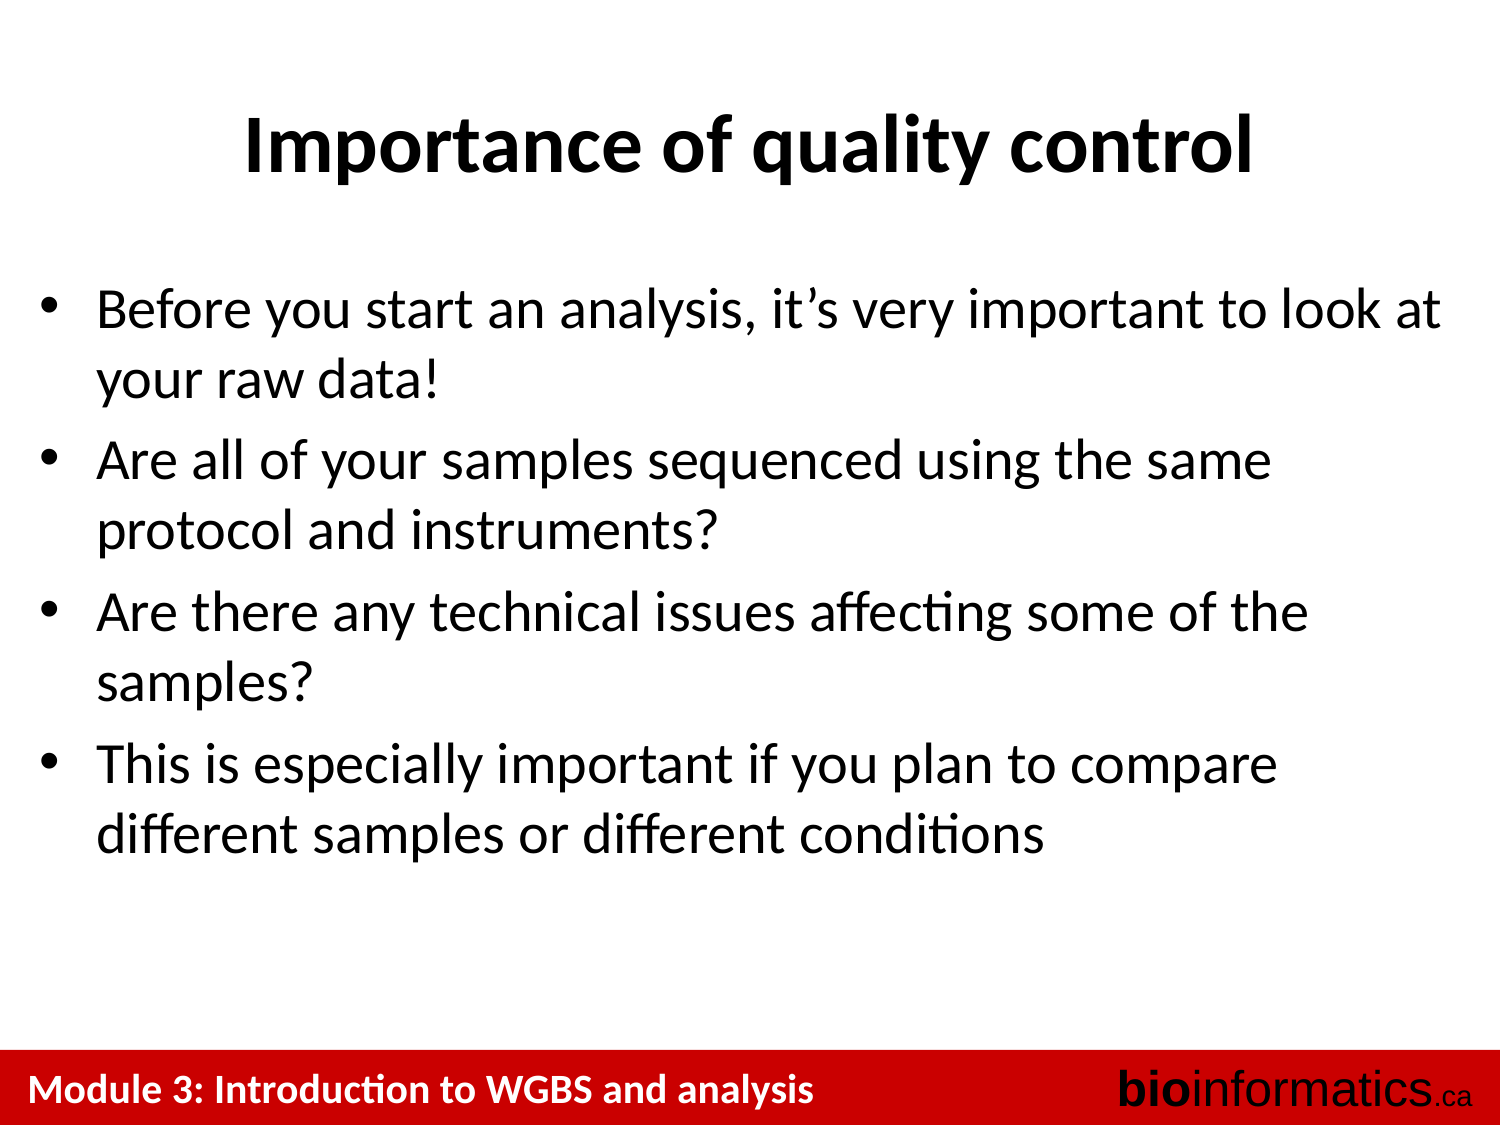

# Importance of quality control
Before you start an analysis, it’s very important to look at your raw data!
Are all of your samples sequenced using the same protocol and instruments?
Are there any technical issues affecting some of the samples?
This is especially important if you plan to compare different samples or different conditions